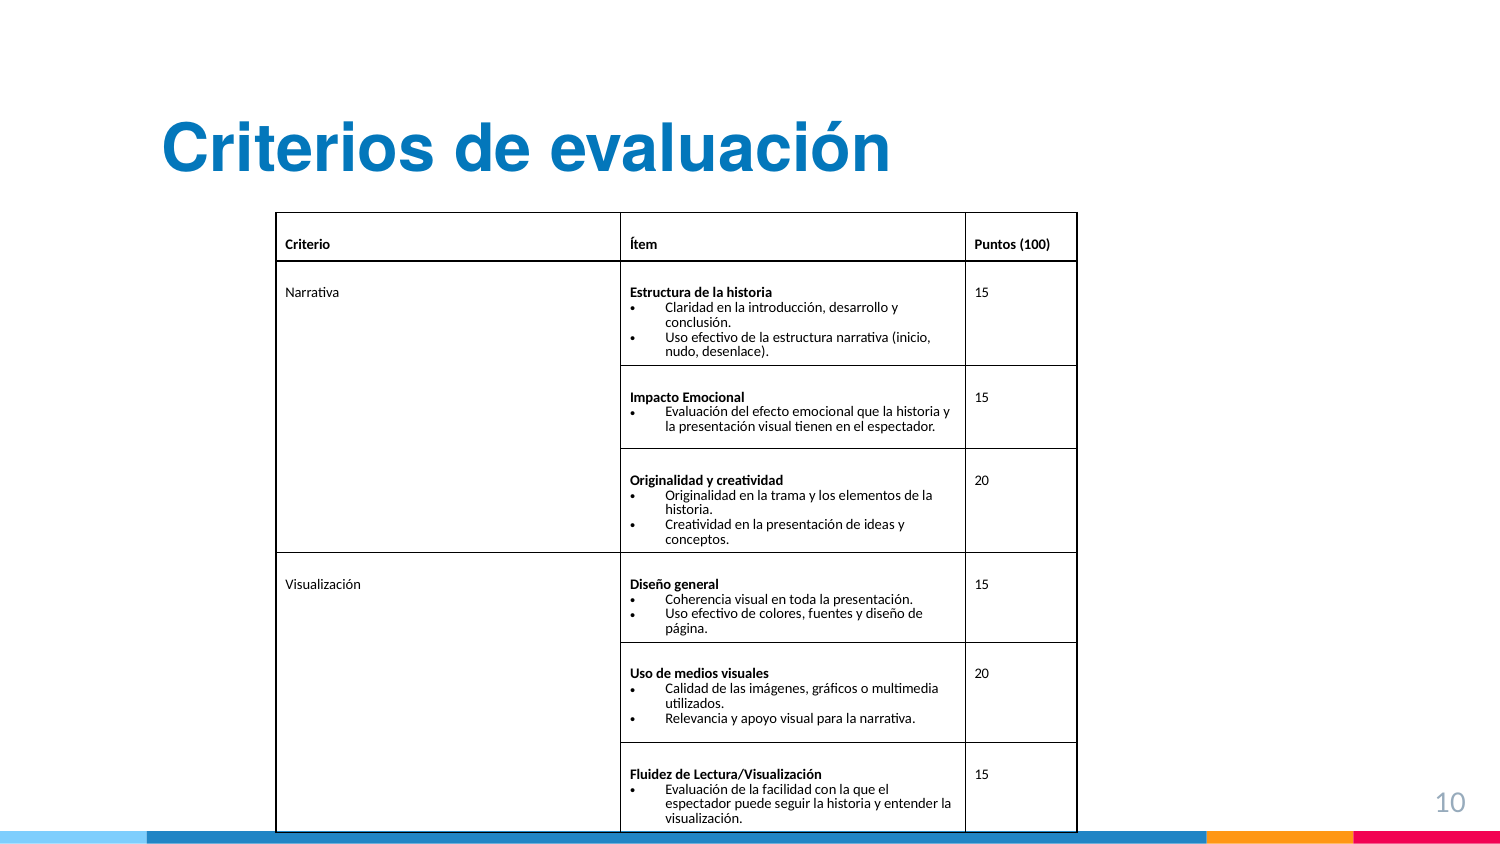

# Criterios de evaluación
| Criterio | Ítem | Puntos (100) |
| --- | --- | --- |
| Narrativa | Estructura de la historia  Claridad en la introducción, desarrollo y conclusión.  Uso efectivo de la estructura narrativa (inicio, nudo, desenlace). | 15 |
|  | Impacto Emocional  Evaluación del efecto emocional que la historia y la presentación visual tienen en el espectador. | 15 |
|  | Originalidad y creatividad  Originalidad en la trama y los elementos de la historia.  Creatividad en la presentación de ideas y conceptos. | 20 |
| Visualización | Diseño general  Coherencia visual en toda la presentación.  Uso efectivo de colores, fuentes y diseño de página. | 15 |
|  | Uso de medios visuales  Calidad de las imágenes, gráficos o multimedia utilizados.  Relevancia y apoyo visual para la narrativa. | 20 |
|  | Fluidez de Lectura/Visualización  Evaluación de la facilidad con la que el espectador puede seguir la historia y entender la visualización. | 15 |
10